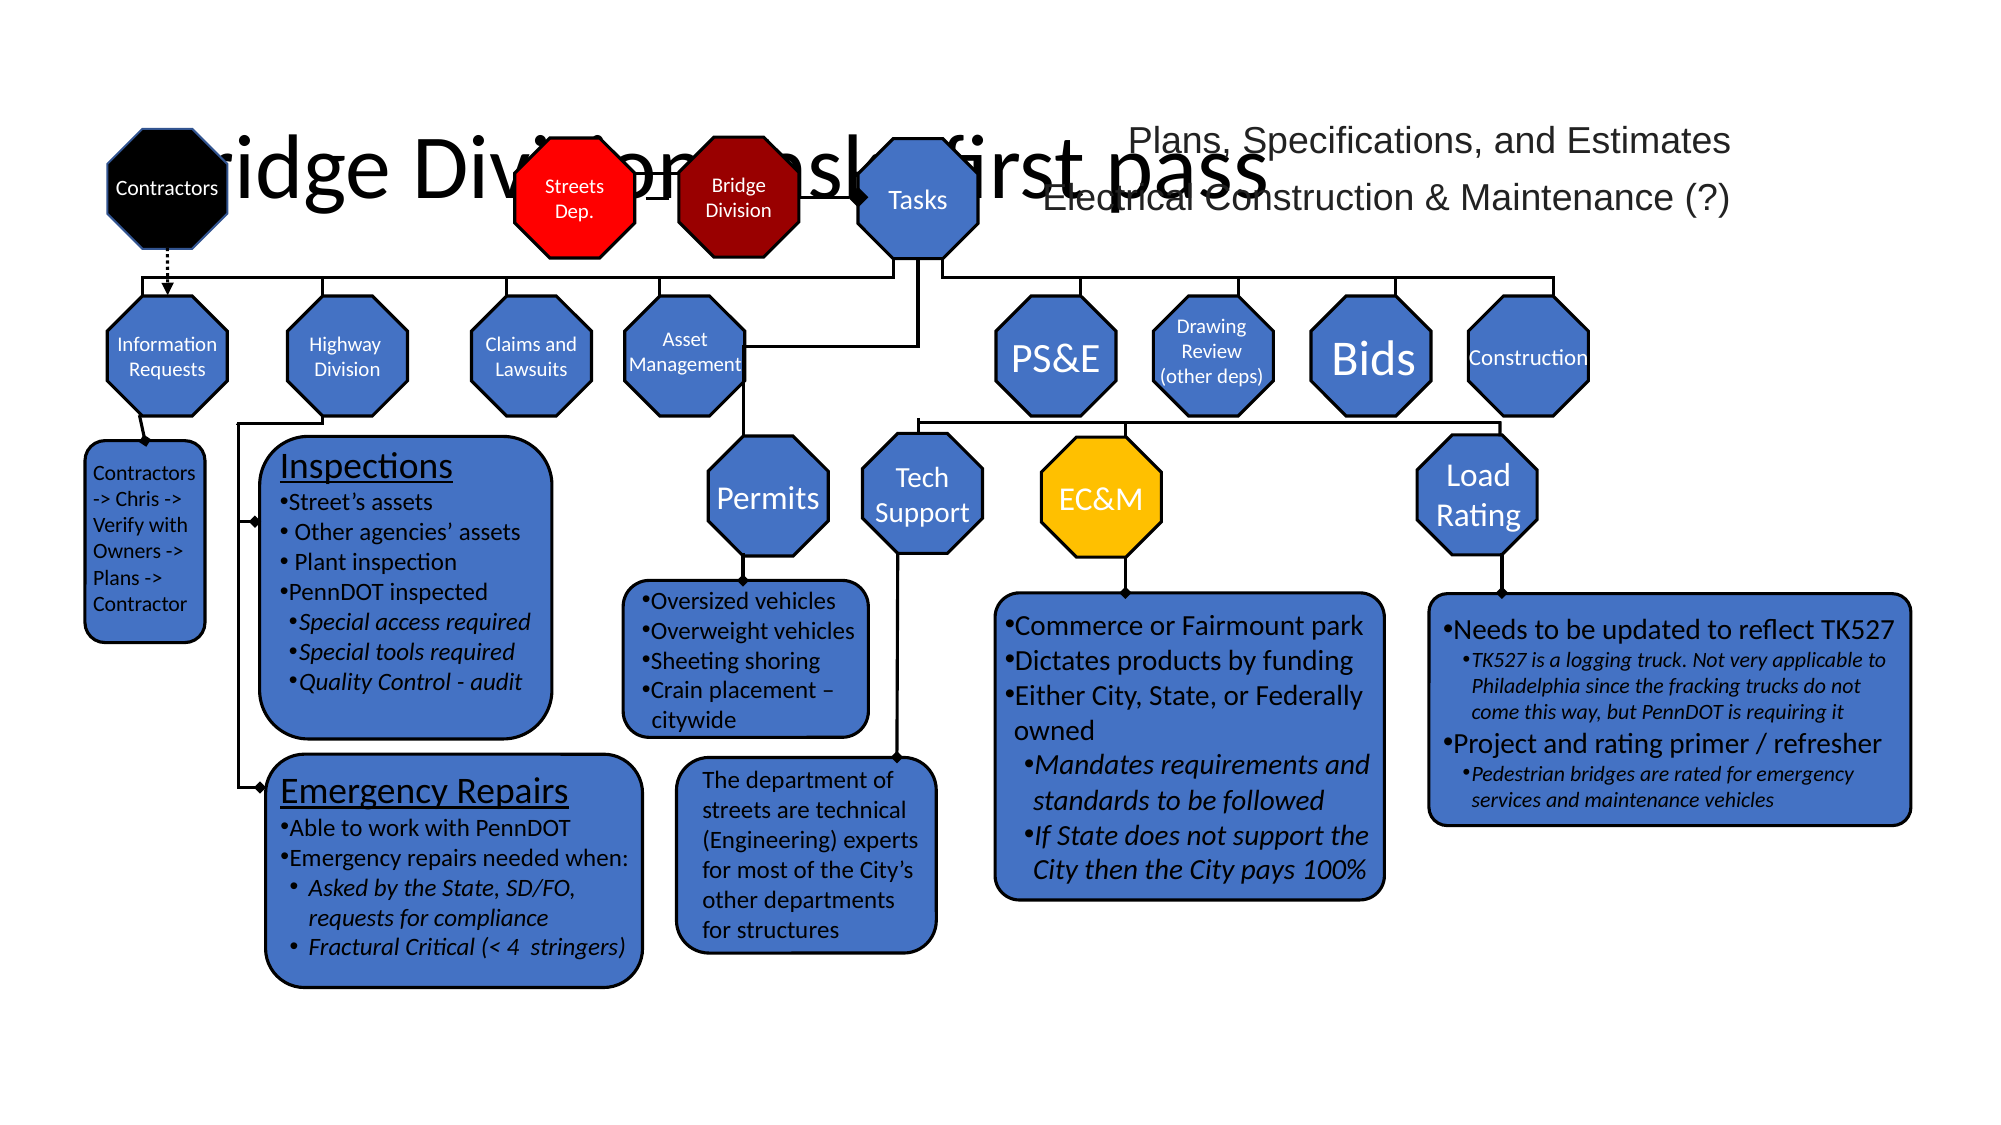

# Bridge Division Tasks first pass
Plans, Specifications, and Estimates

Contractors

Bridge
Division
Streets Dep.
Tasks
Electrical Construction & Maintenance (?)

Information Requests

Highway
Division

Claims and
Lawsuits

Asset Management

Drawing Review (other deps)

Bids

Construction

PS&E

Inspections
Street’s assets
 Other agencies’ assets
 Plant inspection
PennDOT inspected
Special access required
Special tools required
Quality Control - audit

Tech Support

Load Rating

Permits

EC&M

Contractors  -> Chris -> Verify with Owners -> Plans -> Contractor
Oversized vehicles
Overweight vehicles
Sheeting shoring
Crain placement –
citywide

Commerce or Fairmount park
Dictates products by funding
Either City, State, or Federally owned
Mandates requirements and standards to be followed
If State does not support the City then the City pays 100%

Needs to be updated to reflect TK527
TK527 is a logging truck. Not very applicable to Philadelphia since the fracking trucks do not come this way, but PennDOT is requiring it
Project and rating primer / refresher
Pedestrian bridges are rated for emergency services and maintenance vehicles

The department of streets are technical (Engineering) experts for most of the City’s other departments for structures

Emergency Repairs
Able to work with PennDOT
Emergency repairs needed when:
Asked by the State, SD/FO, requests for compliance
Fractural Critical (< 4  stringers)